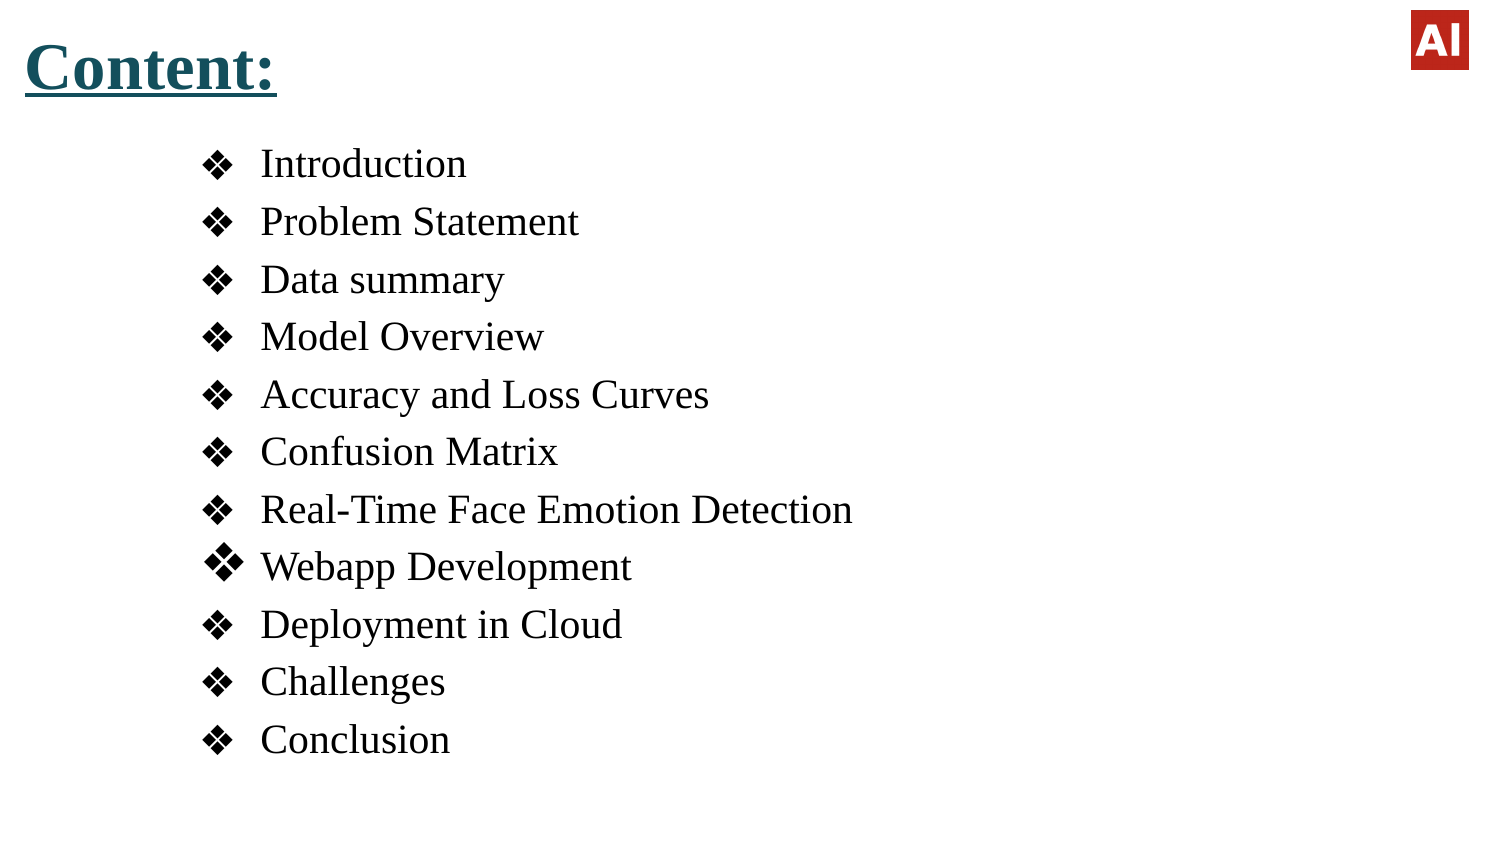

Content:

#
Introduction
Problem Statement
Data summary
Model Overview
Accuracy and Loss Curves
Confusion Matrix
Real-Time Face Emotion Detection
Webapp Development
Deployment in Cloud
Challenges
Conclusion